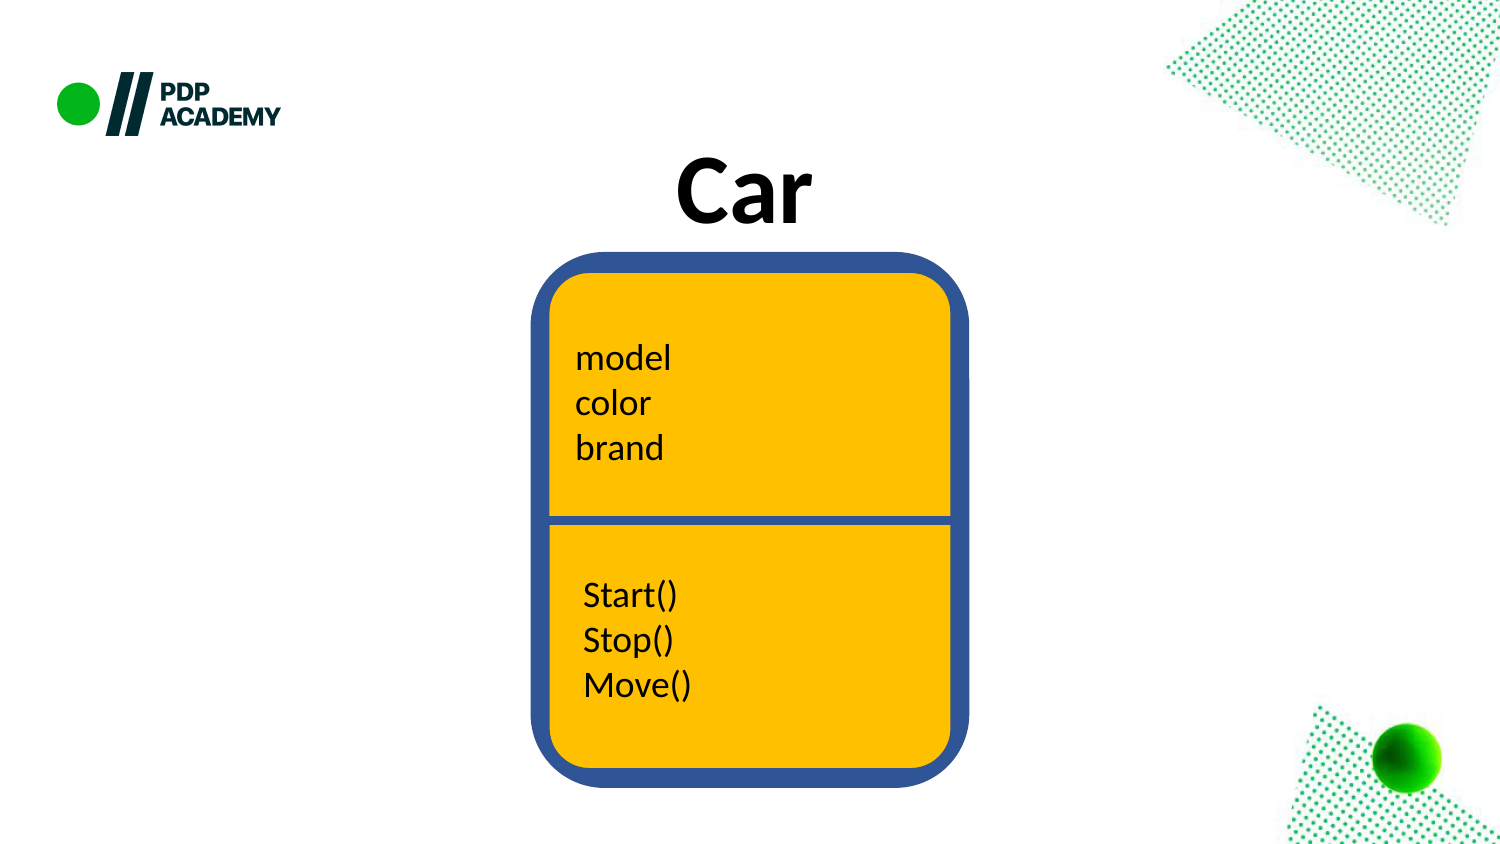

Car

model
color
brand

Start()
Stop()
Move()